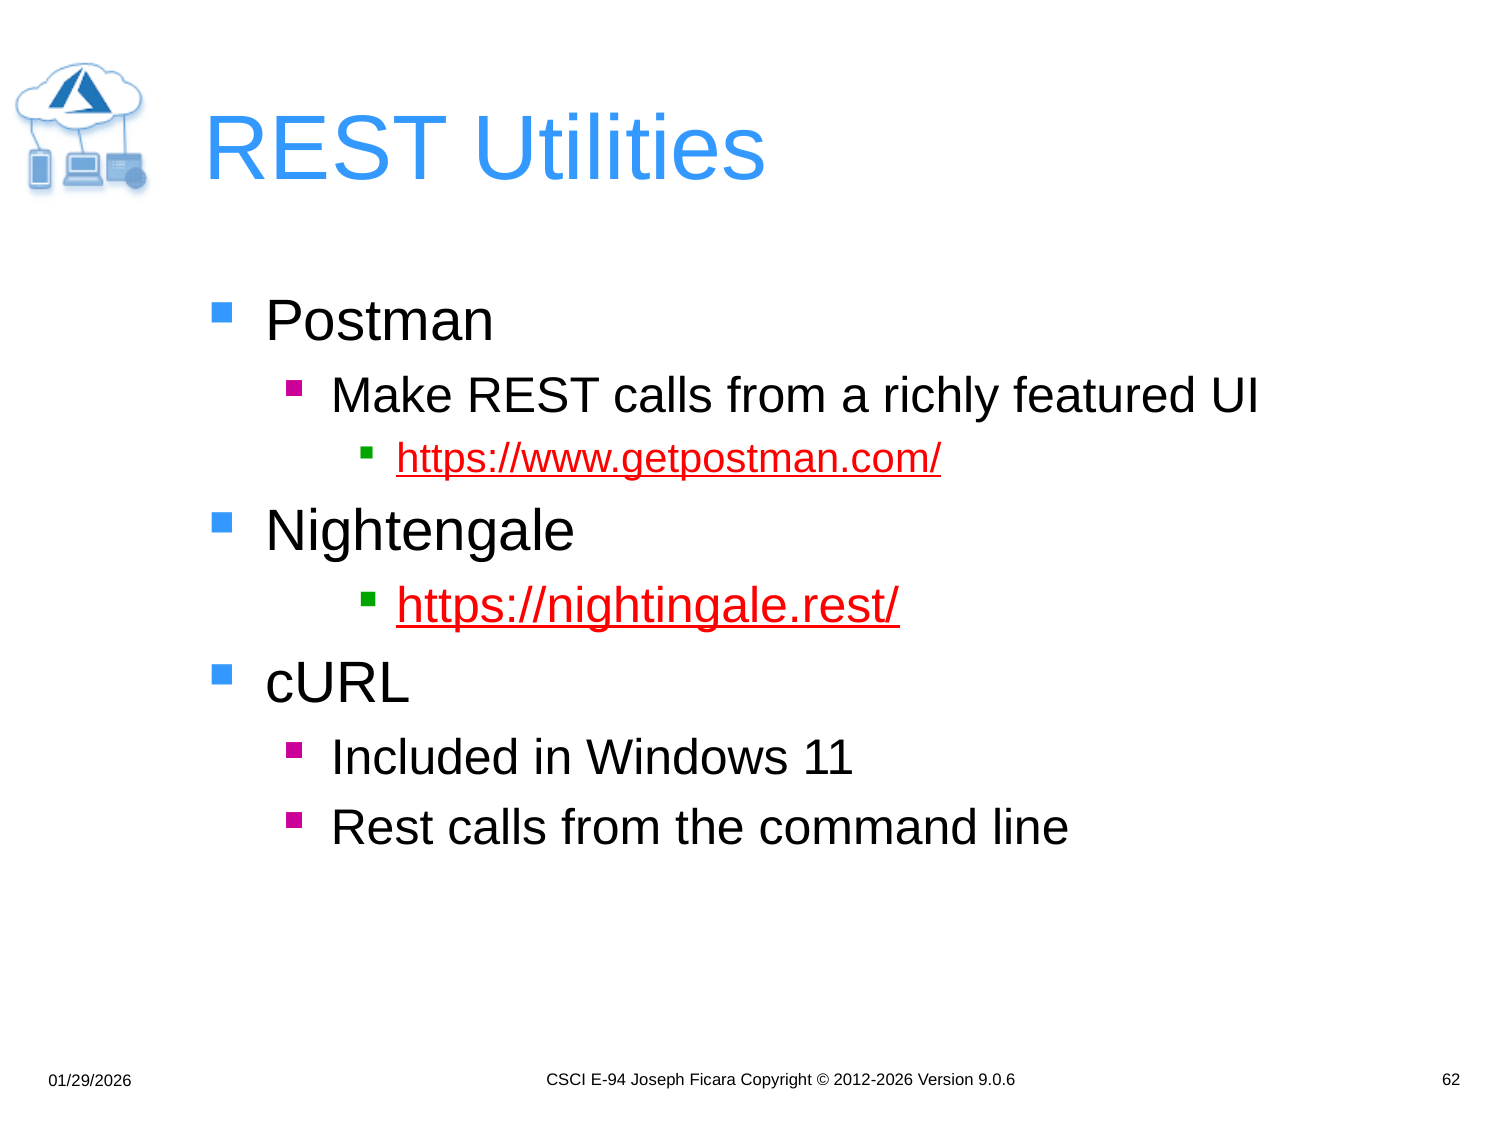

# REST Utilities
Postman
Make REST calls from a richly featured UI
https://www.getpostman.com/
Nightengale
https://nightingale.rest/
cURL
Included in Windows 11
Rest calls from the command line
CSCI E-94 Joseph Ficara Copyright © 2012-2026 Version 9.0.6
62
01/29/2026